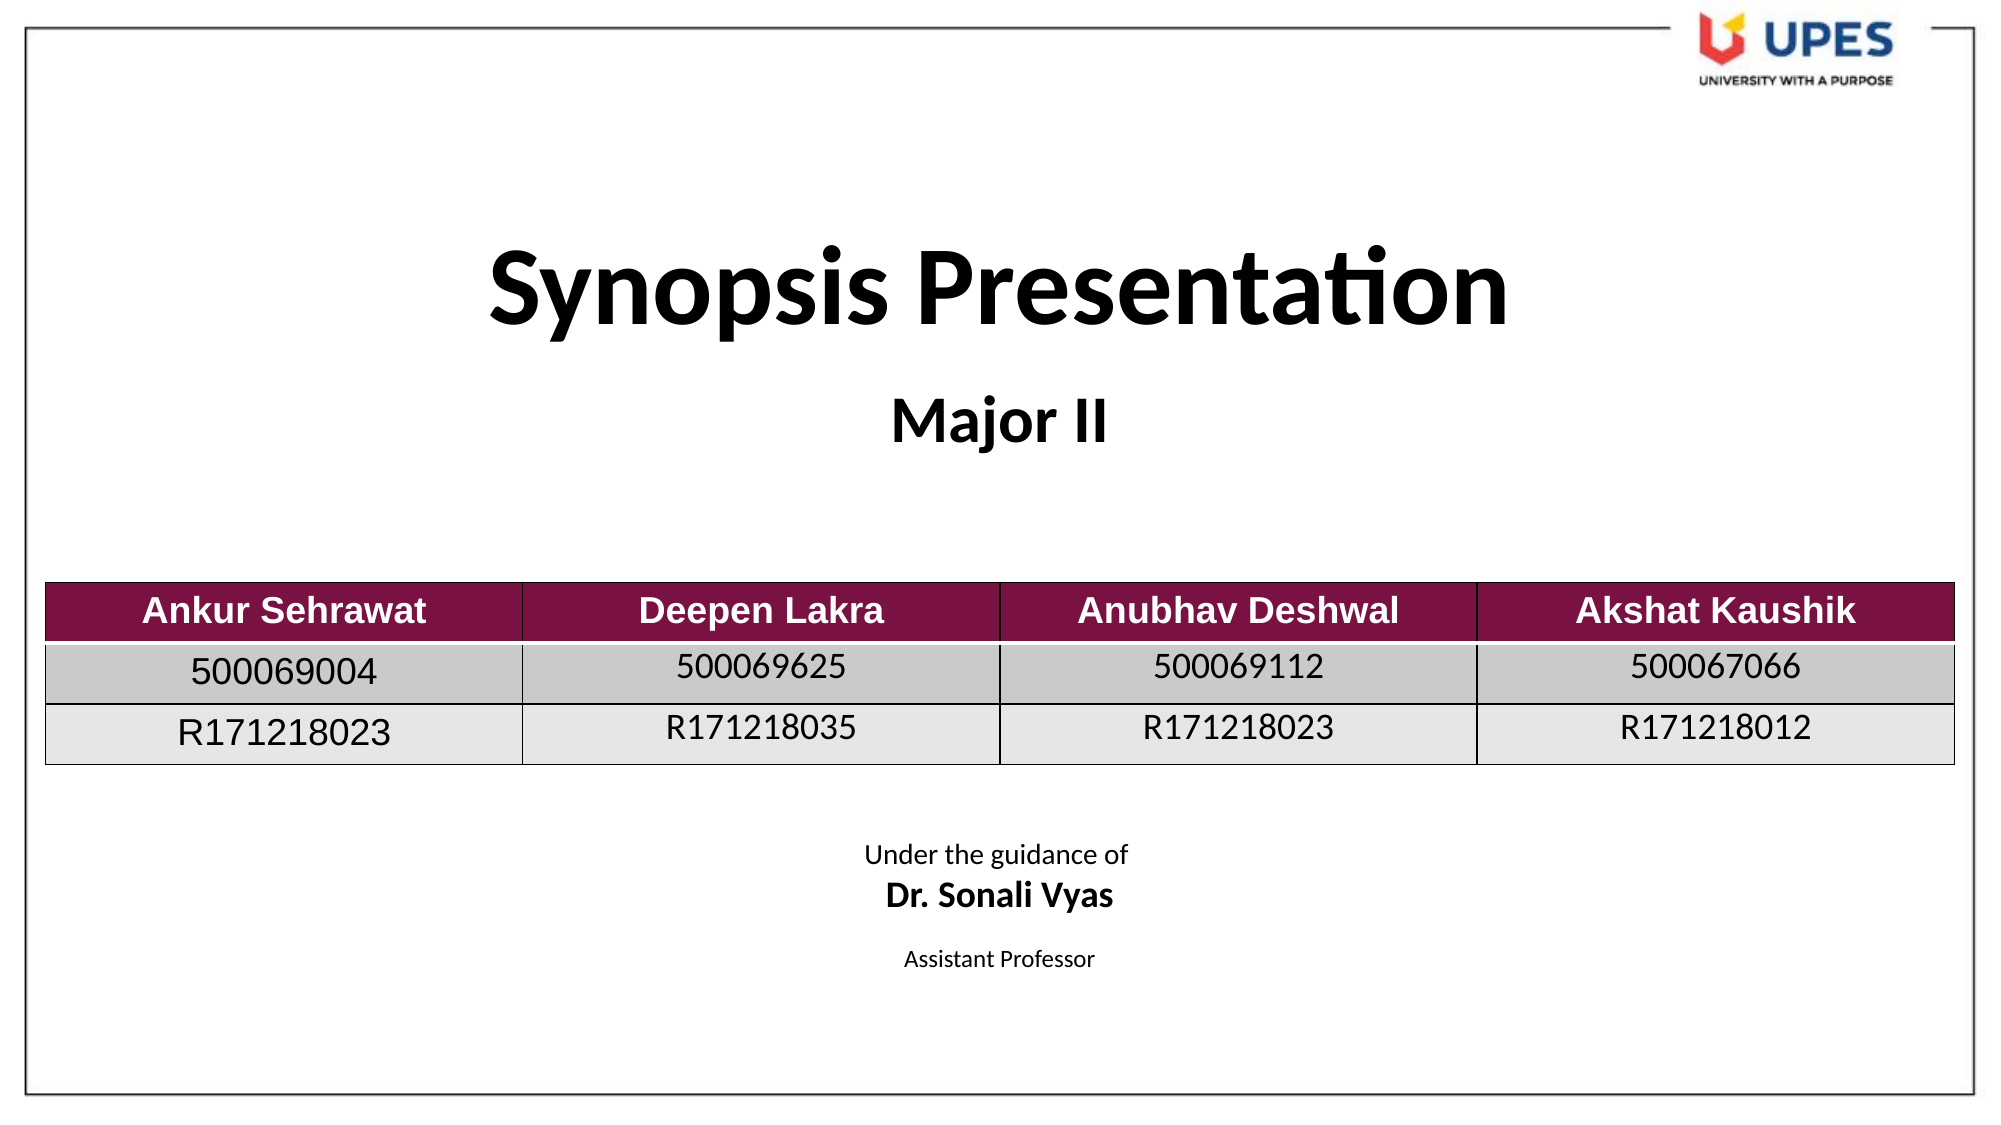

Synopsis Presentation
Major II
| Ankur Sehrawat | Deepen Lakra | Anubhav Deshwal | Akshat Kaushik |
| --- | --- | --- | --- |
| 500069004 | 500069625 | 500069112 | 500067066 |
| R171218023 | R171218035 | R171218023 | R171218012 |
Under the guidance of
Dr. Sonali Vyas
Assistant Professor